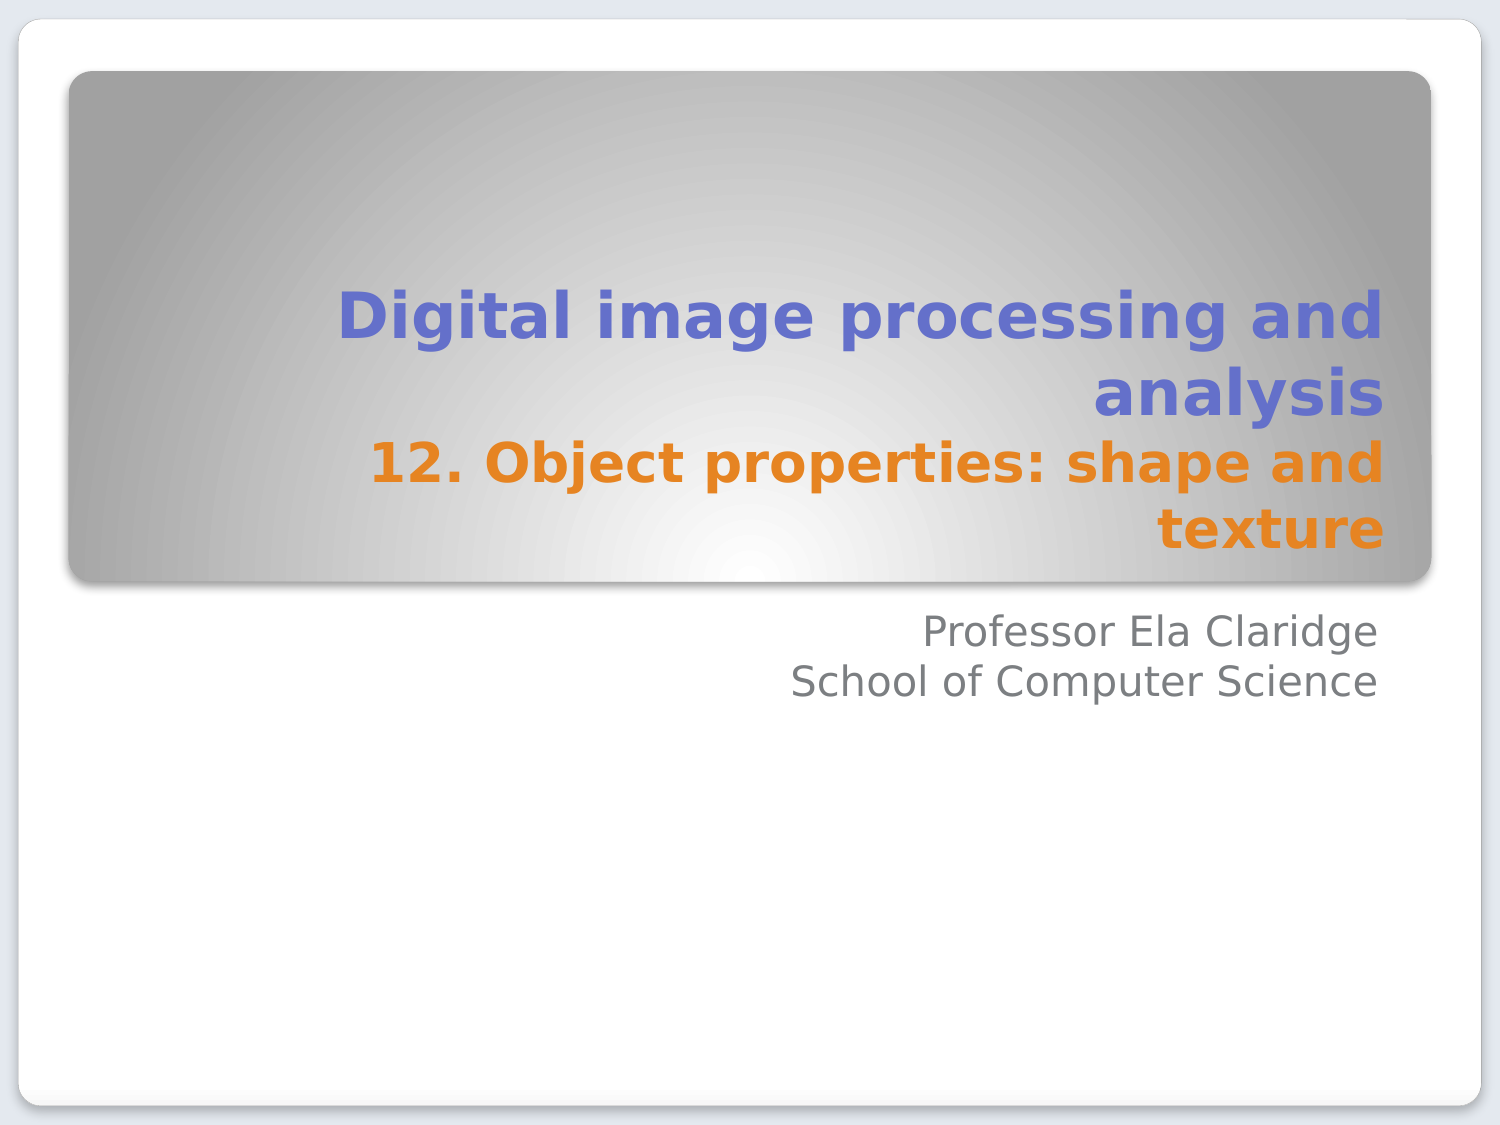

# Digital image processing and analysis 12. Object properties: shape and texture
Professor Ela Claridge
School of Computer Science